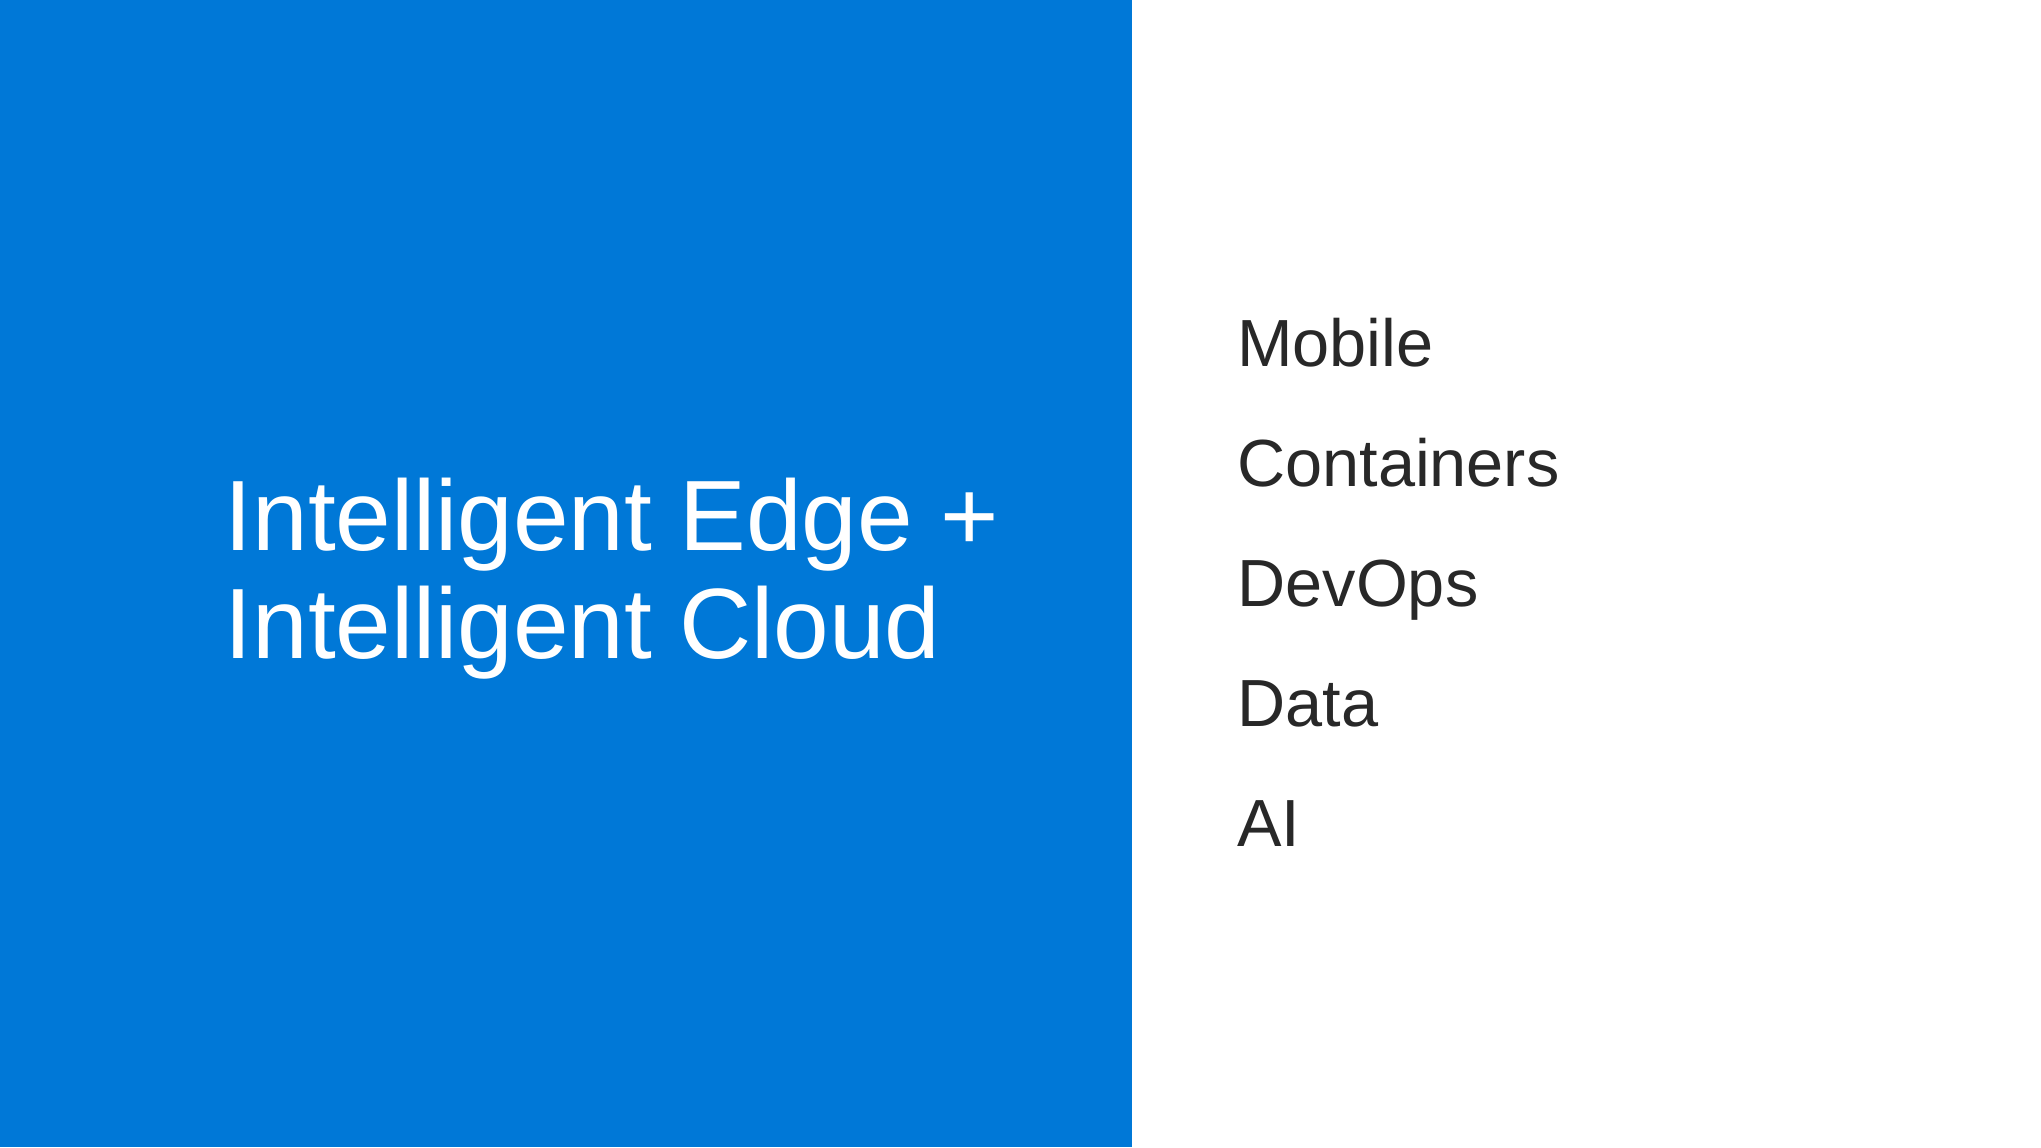

Mobile
Mobile
Containers
DevOps
Data
AI
Intelligent Edge + Intelligent Cloud